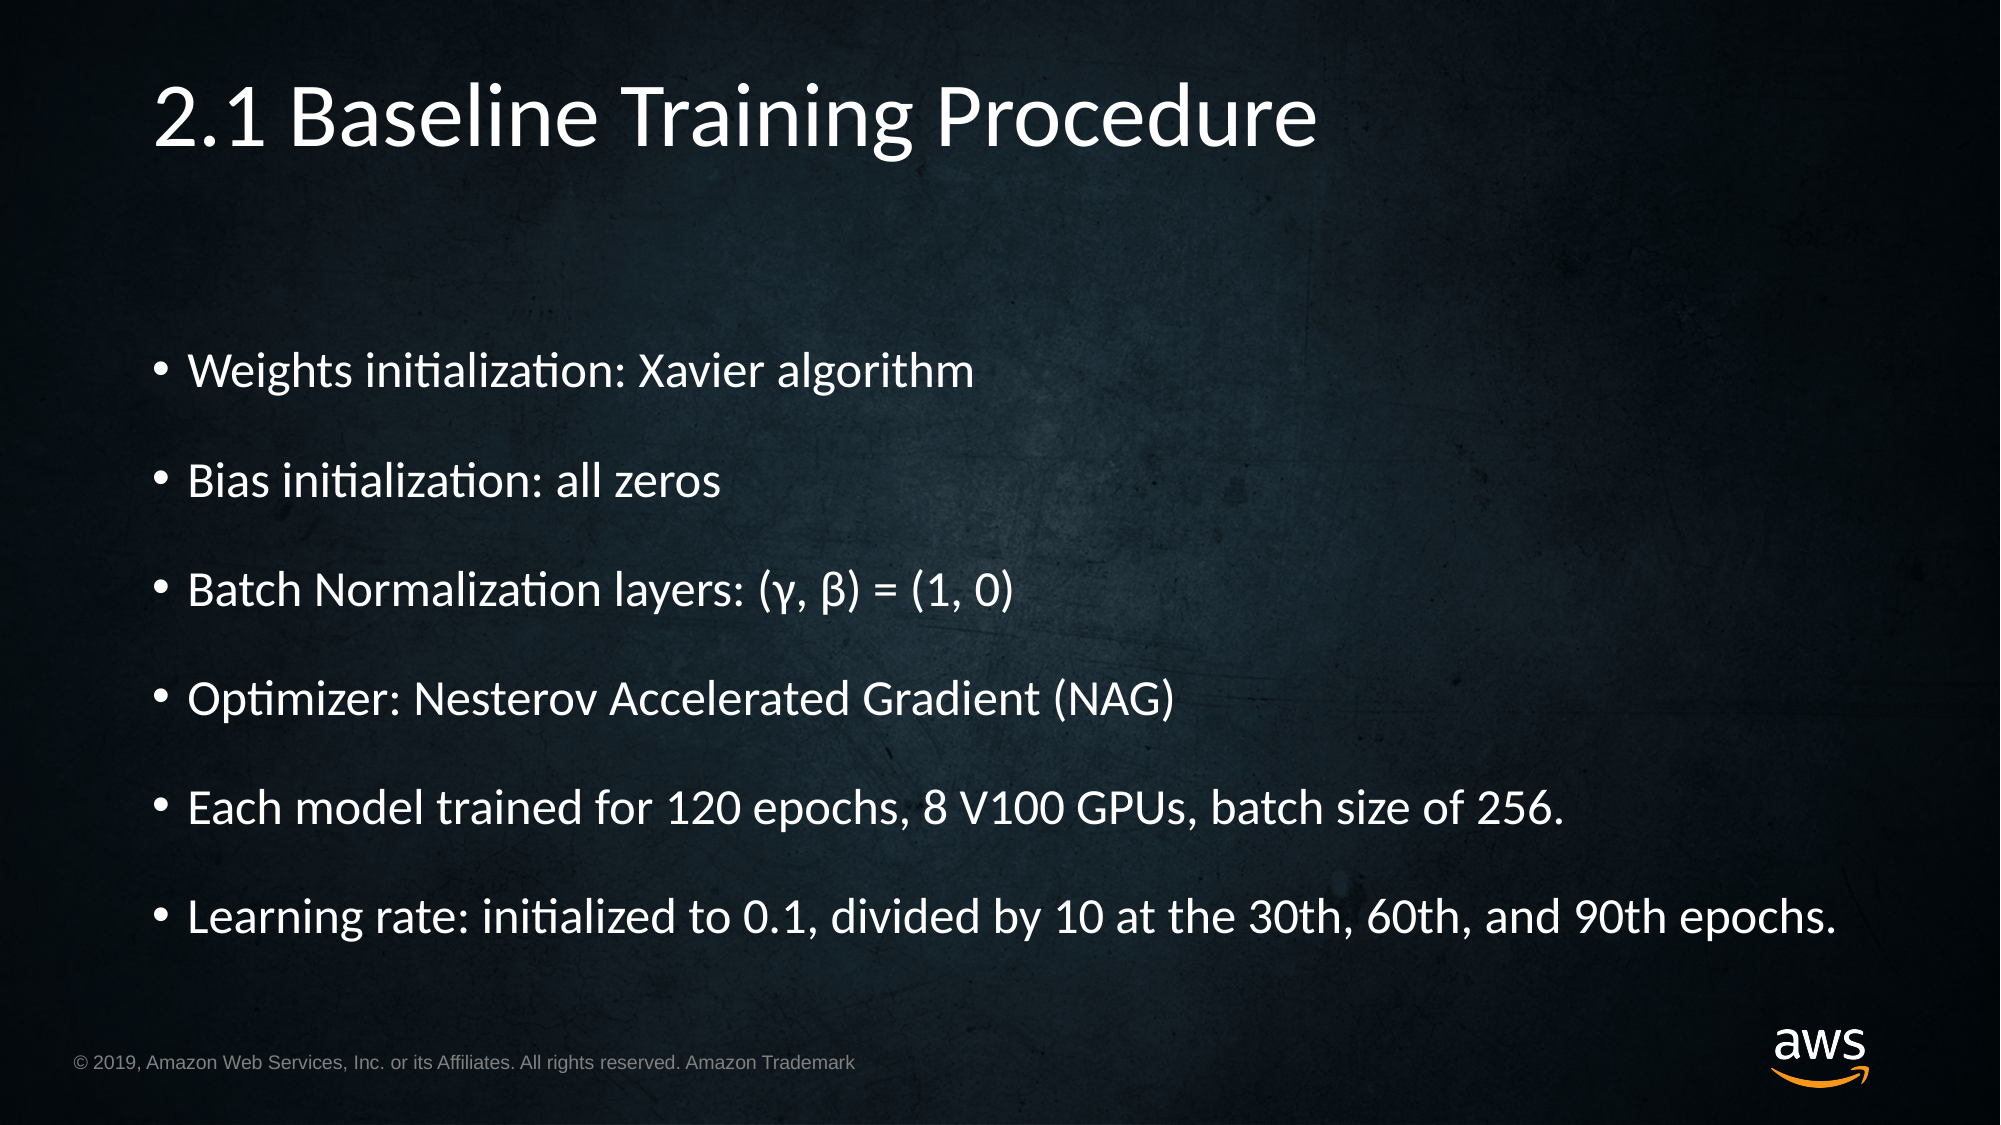

2.1 Baseline Training Procedure
Weights initialization: Xavier algorithm
Bias initialization: all zeros
Batch Normalization layers: (γ, β) = (1, 0)
Optimizer: Nesterov Accelerated Gradient (NAG)
Each model trained for 120 epochs, 8 V100 GPUs, batch size of 256.
Learning rate: initialized to 0.1, divided by 10 at the 30th, 60th, and 90th epochs.